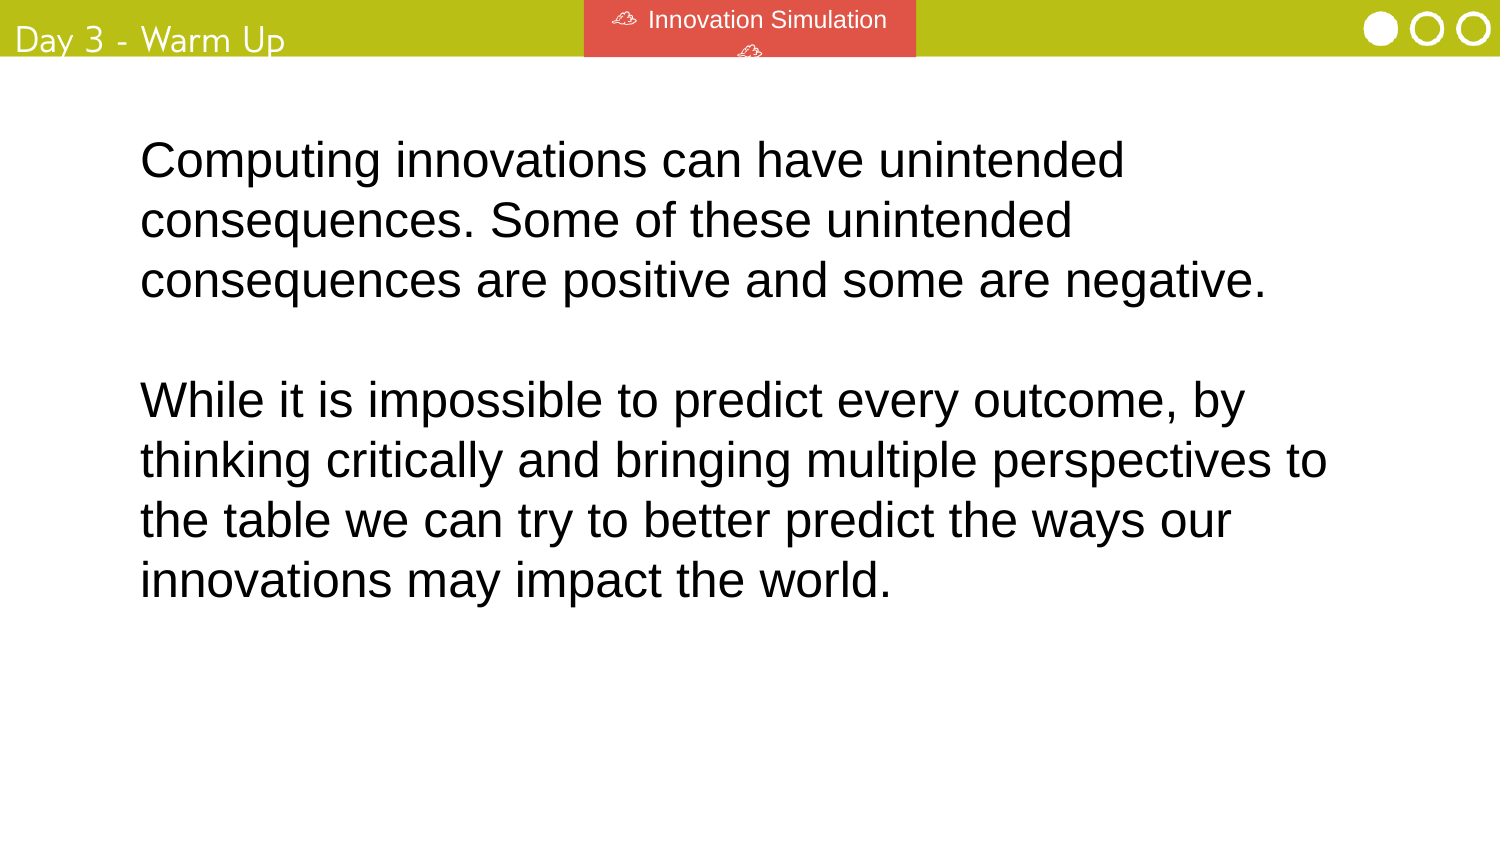

Day 3 - Warm Up
☁ Innovation Simulation ☁
Computing innovations can have unintended consequences. Some of these unintended consequences are positive and some are negative.

While it is impossible to predict every outcome, by thinking critically and bringing multiple perspectives to the table we can try to better predict the ways our innovations may impact the world.